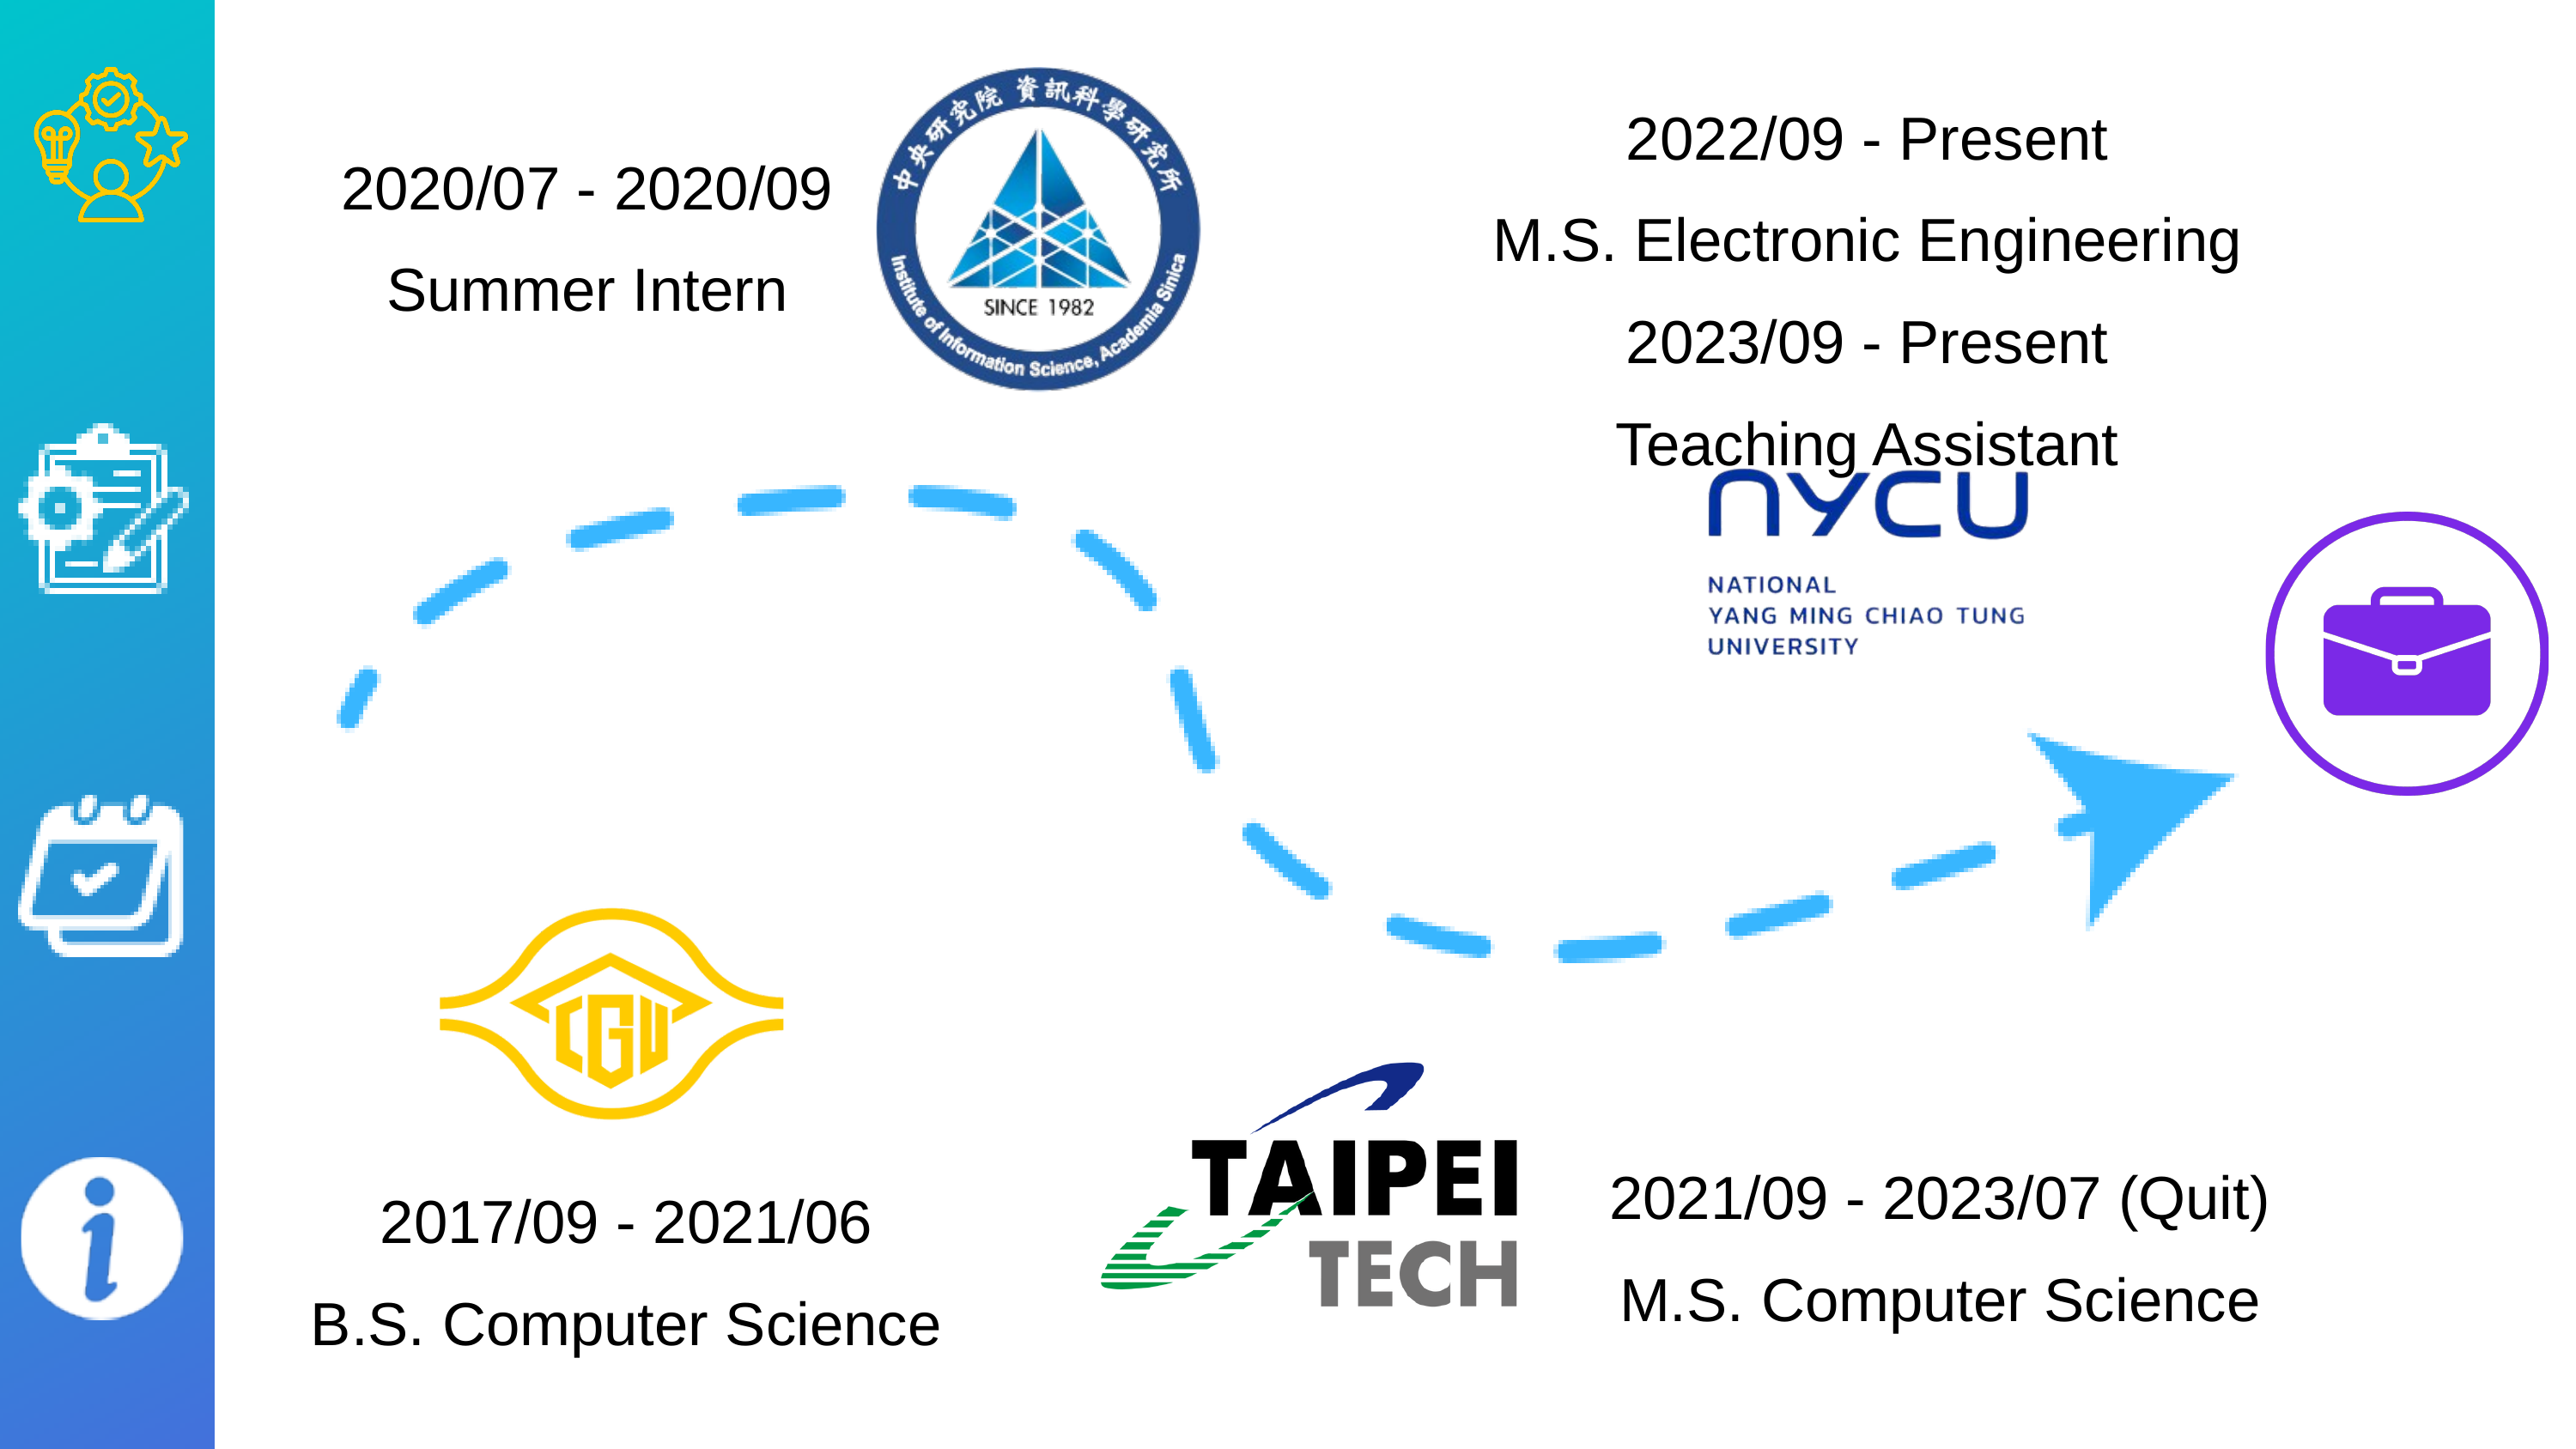

2022/09 - Present
M.S. Electronic Engineering
2023/09 - Present
Teaching Assistant
2020/07 - 2020/09
Summer Intern

2021/09 - 2023/07 (Quit)
M.S. Computer Science
2017/09 - 2021/06
B.S. Computer Science